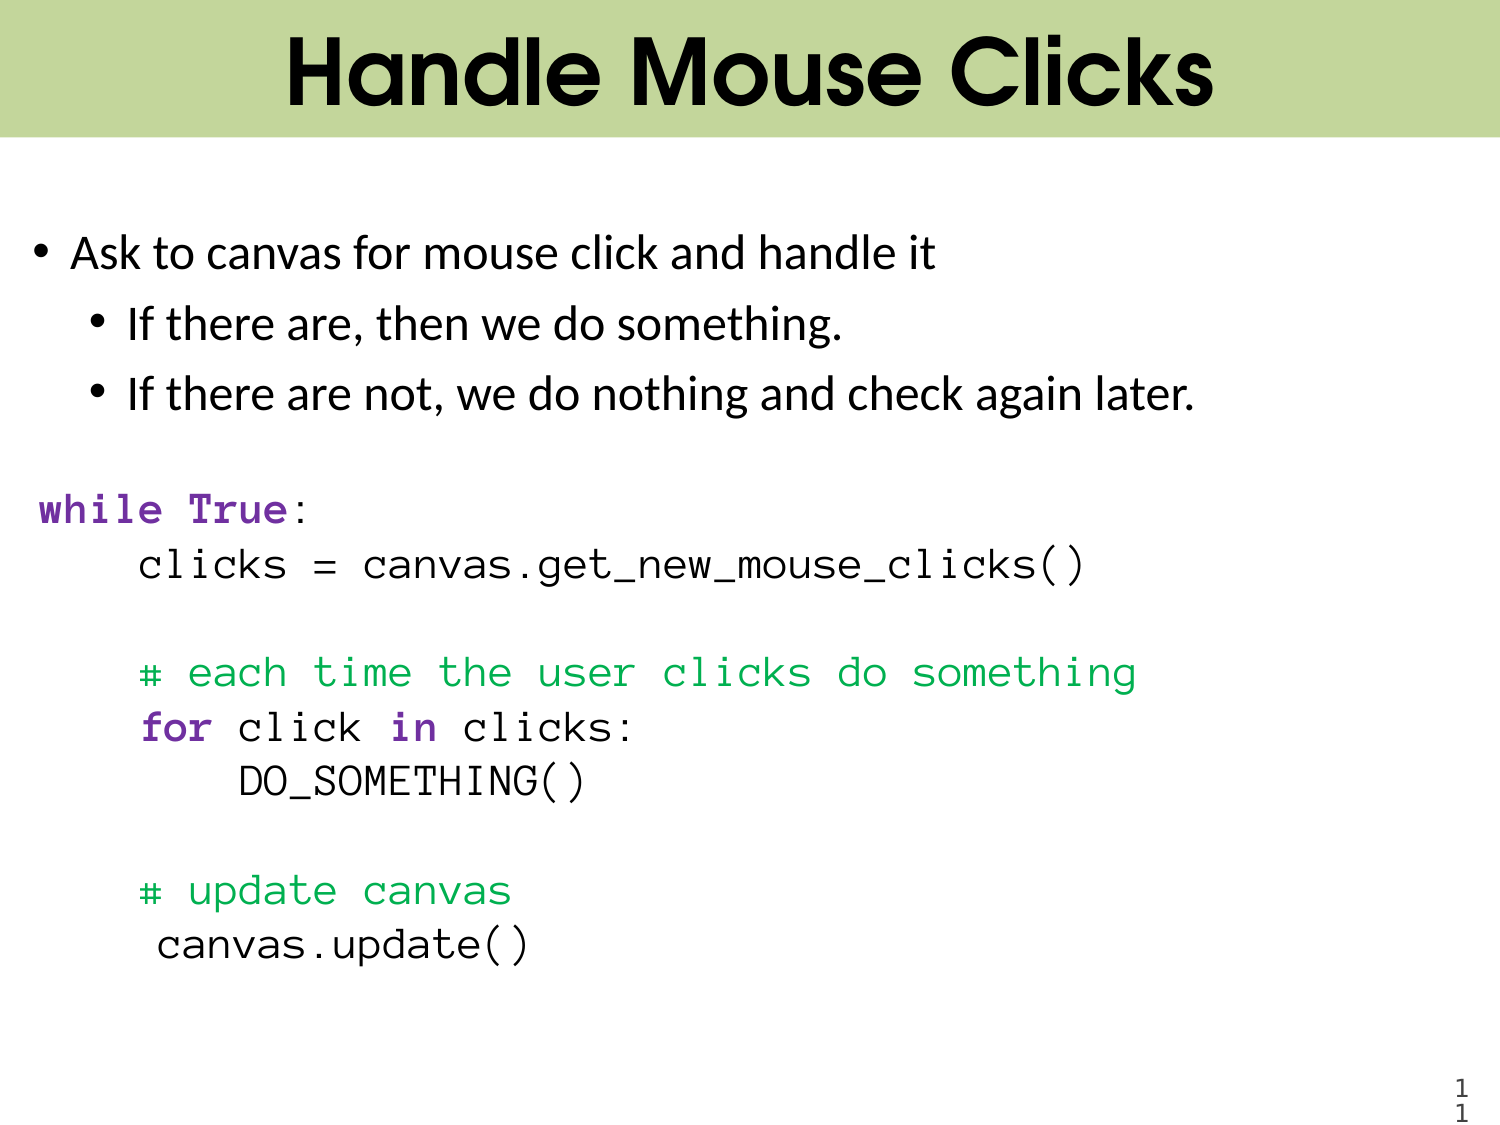

# Handle Mouse Clicks
Ask to canvas for mouse click and handle it
If there are, then we do something.
If there are not, we do nothing and check again later.
while True:
    clicks = canvas.get_new_mouse_clicks()

    # each time the user clicks do something
    for click in clicks:
        DO_SOMETHING()

    # update canvas
 canvas.update()
11